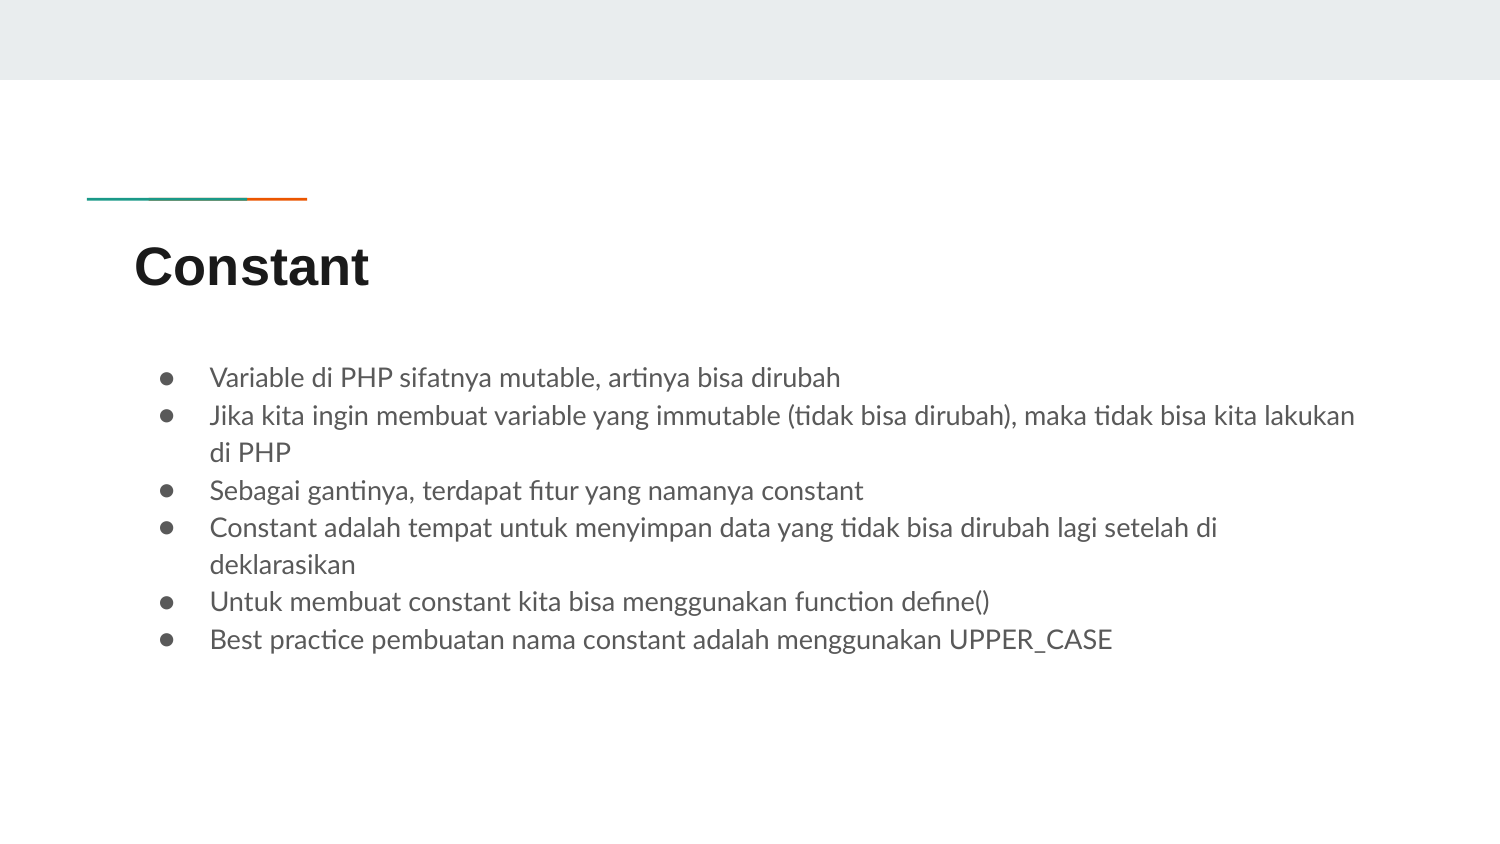

# Constant
Variable di PHP sifatnya mutable, artinya bisa dirubah
Jika kita ingin membuat variable yang immutable (tidak bisa dirubah), maka tidak bisa kita lakukan di PHP
Sebagai gantinya, terdapat fitur yang namanya constant
Constant adalah tempat untuk menyimpan data yang tidak bisa dirubah lagi setelah di deklarasikan
Untuk membuat constant kita bisa menggunakan function define()
Best practice pembuatan nama constant adalah menggunakan UPPER_CASE